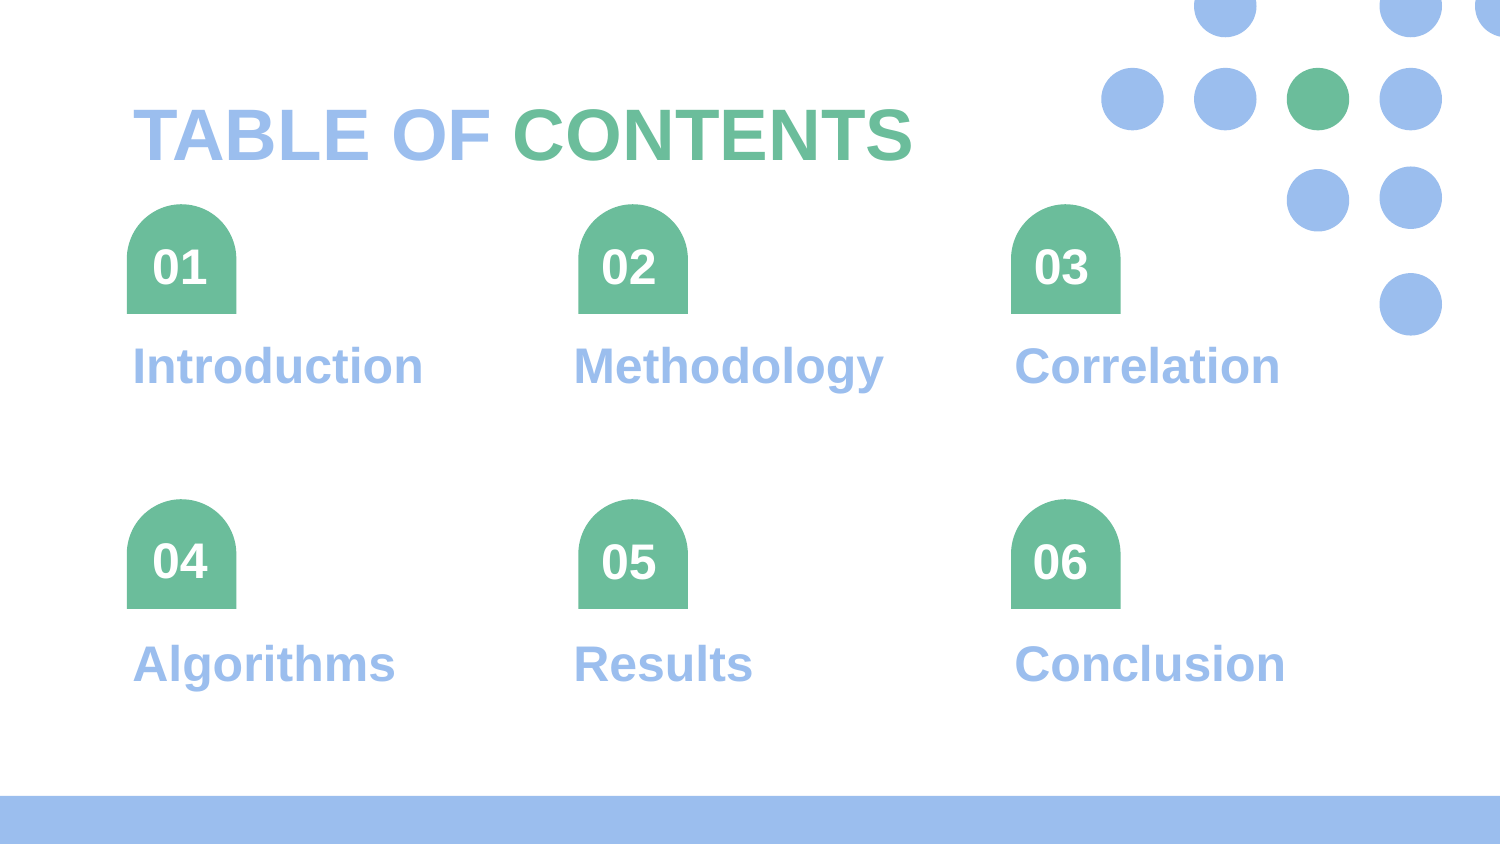

TABLE OF CONTENTS

# 01
02
03
Methodology
Correlation
Introduction

04
05
06
Conclusion
Algorithms
Results